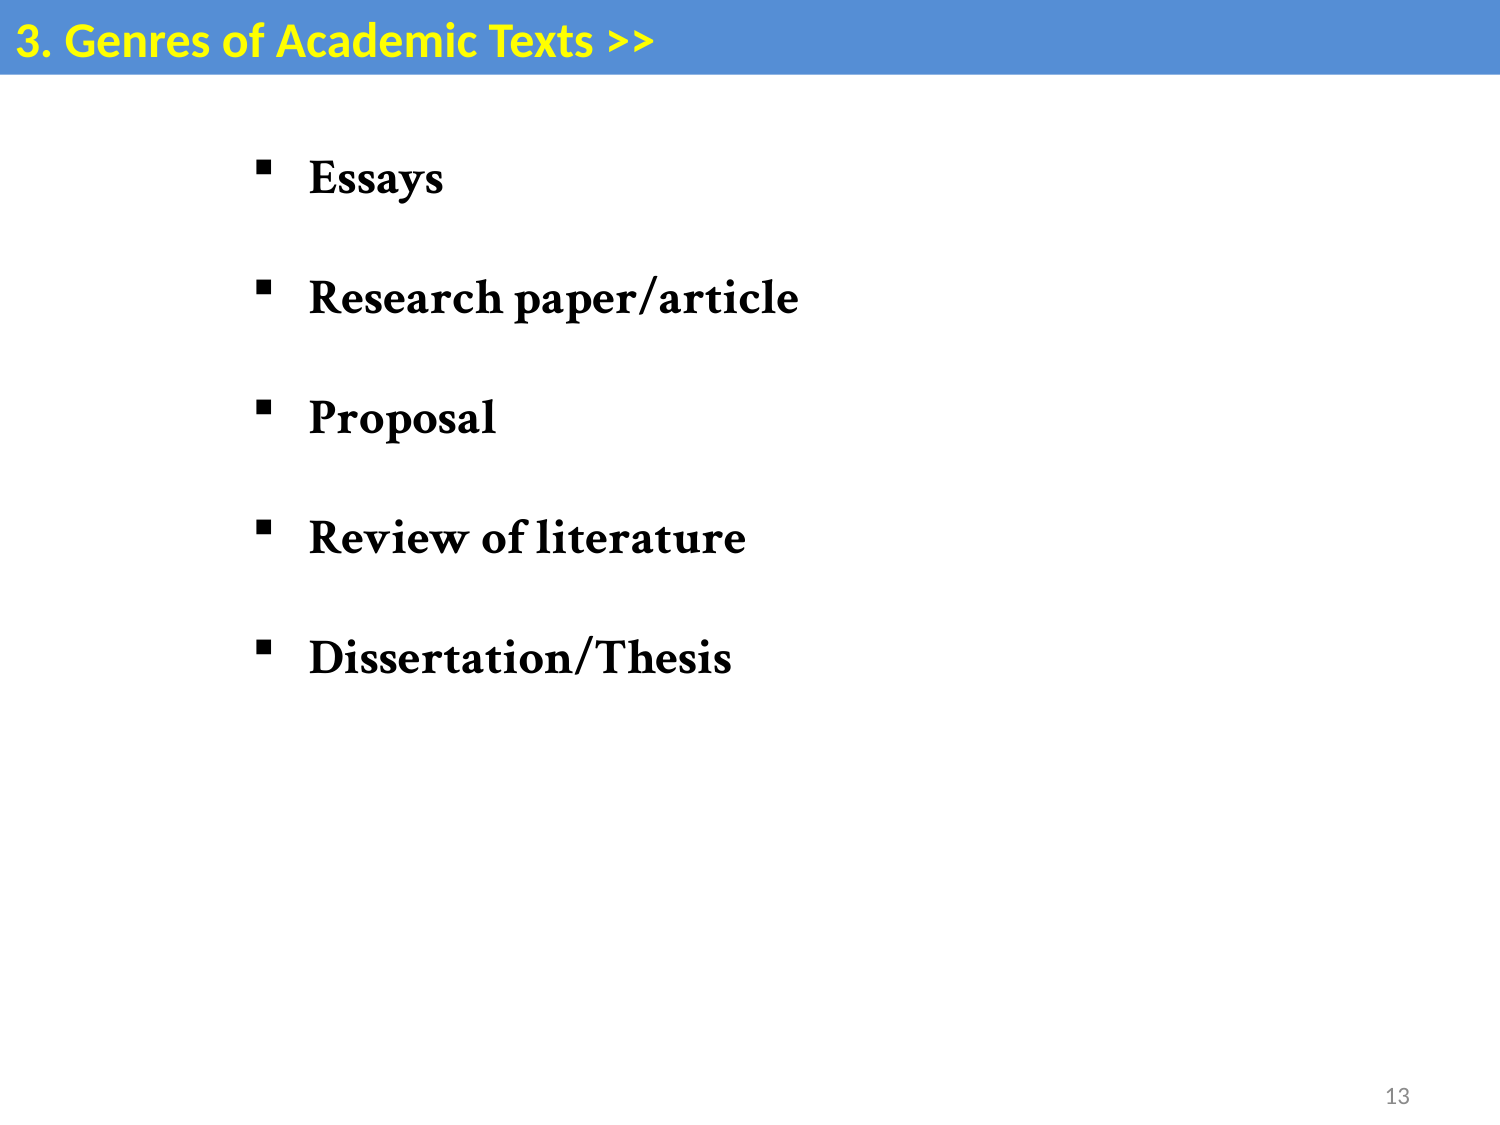

3. Genres of Academic Texts >>
Essays
Research paper/article
Proposal
Review of literature
Dissertation/Thesis
13